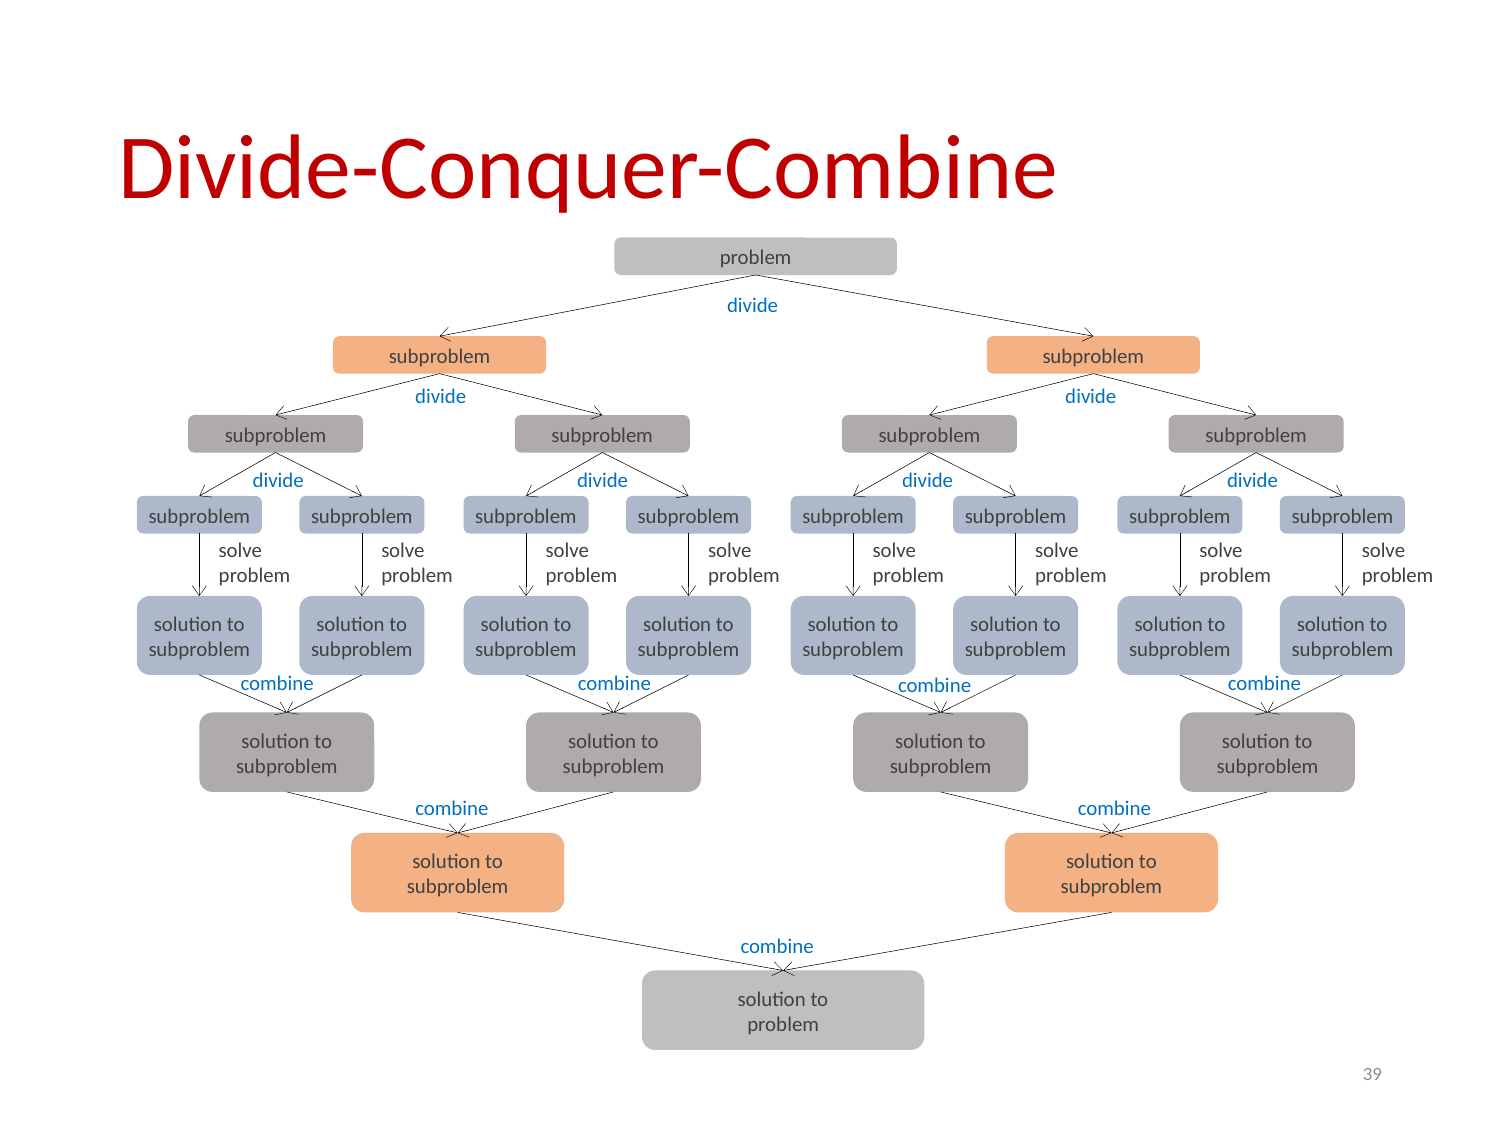

# Divide-Conquer-Combine
problem
divide
subproblem
subproblem
subproblem
subproblem
solve
problem
solution to
subproblem
subproblem
solve
problem
solution to
subproblem
solution to subproblem
subproblem
subproblem
solve
problem
solution to
subproblem
subproblem
solve
problem
solution to
subproblem
solution to subproblem
solution to
subproblem
divide
divide
subproblem
subproblem
solve
problem
solution to
subproblem
subproblem
solve
problem
solution to
subproblem
solution to subproblem
subproblem
subproblem
solve
problem
solution to
subproblem
subproblem
solve
problem
solution to
subproblem
solution to subproblem
divide
divide
divide
divide
combine
combine
combine
combine
combine
combine
solution to
subproblem
combine
solution to
problem
39